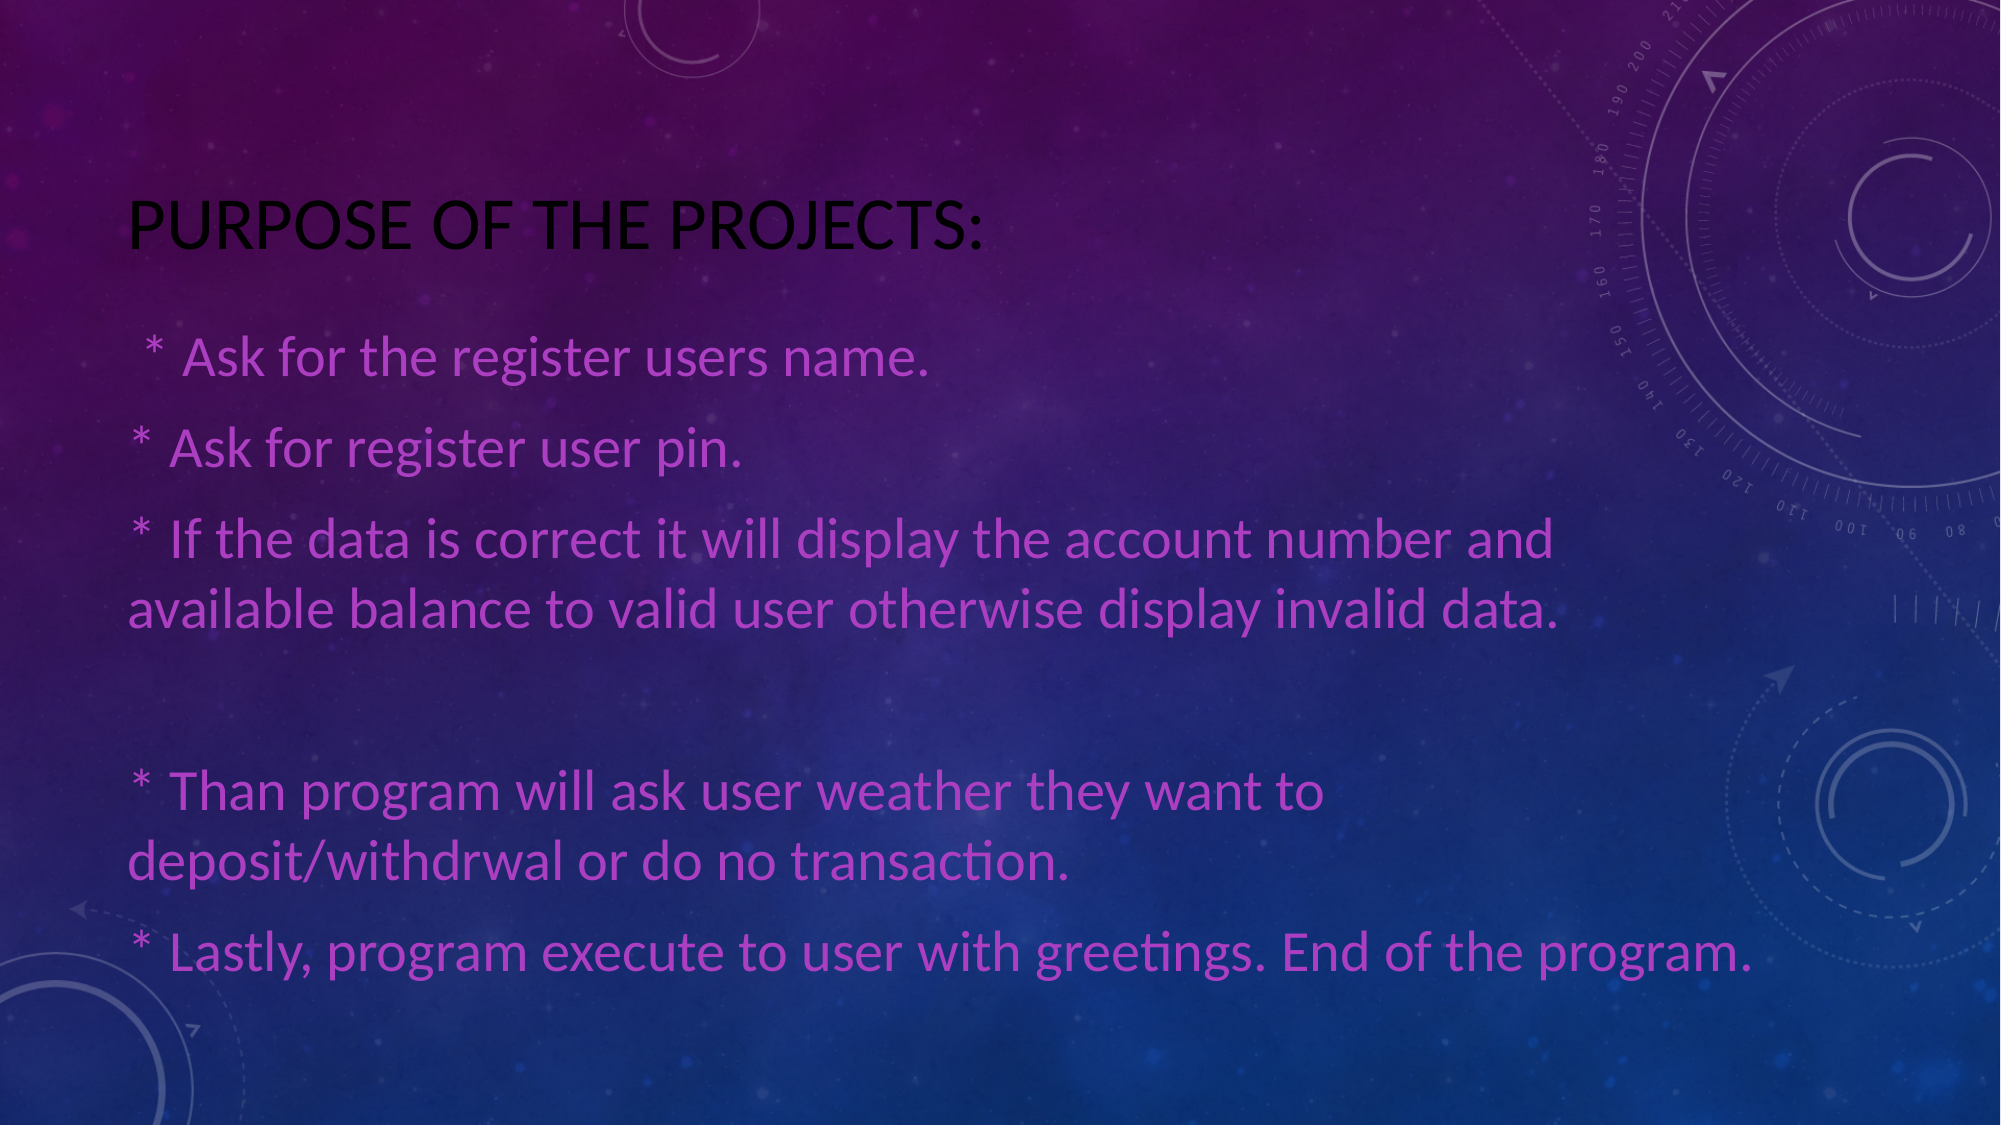

# Purpose of the projects:

 * Ask for the register users name.
* Ask for register user pin.
* If the data is correct it will display the account number and available balance to valid user otherwise display invalid data.

* Than program will ask user weather they want to deposit/withdrwal or do no transaction.
* Lastly, program execute to user with greetings. End of the program.